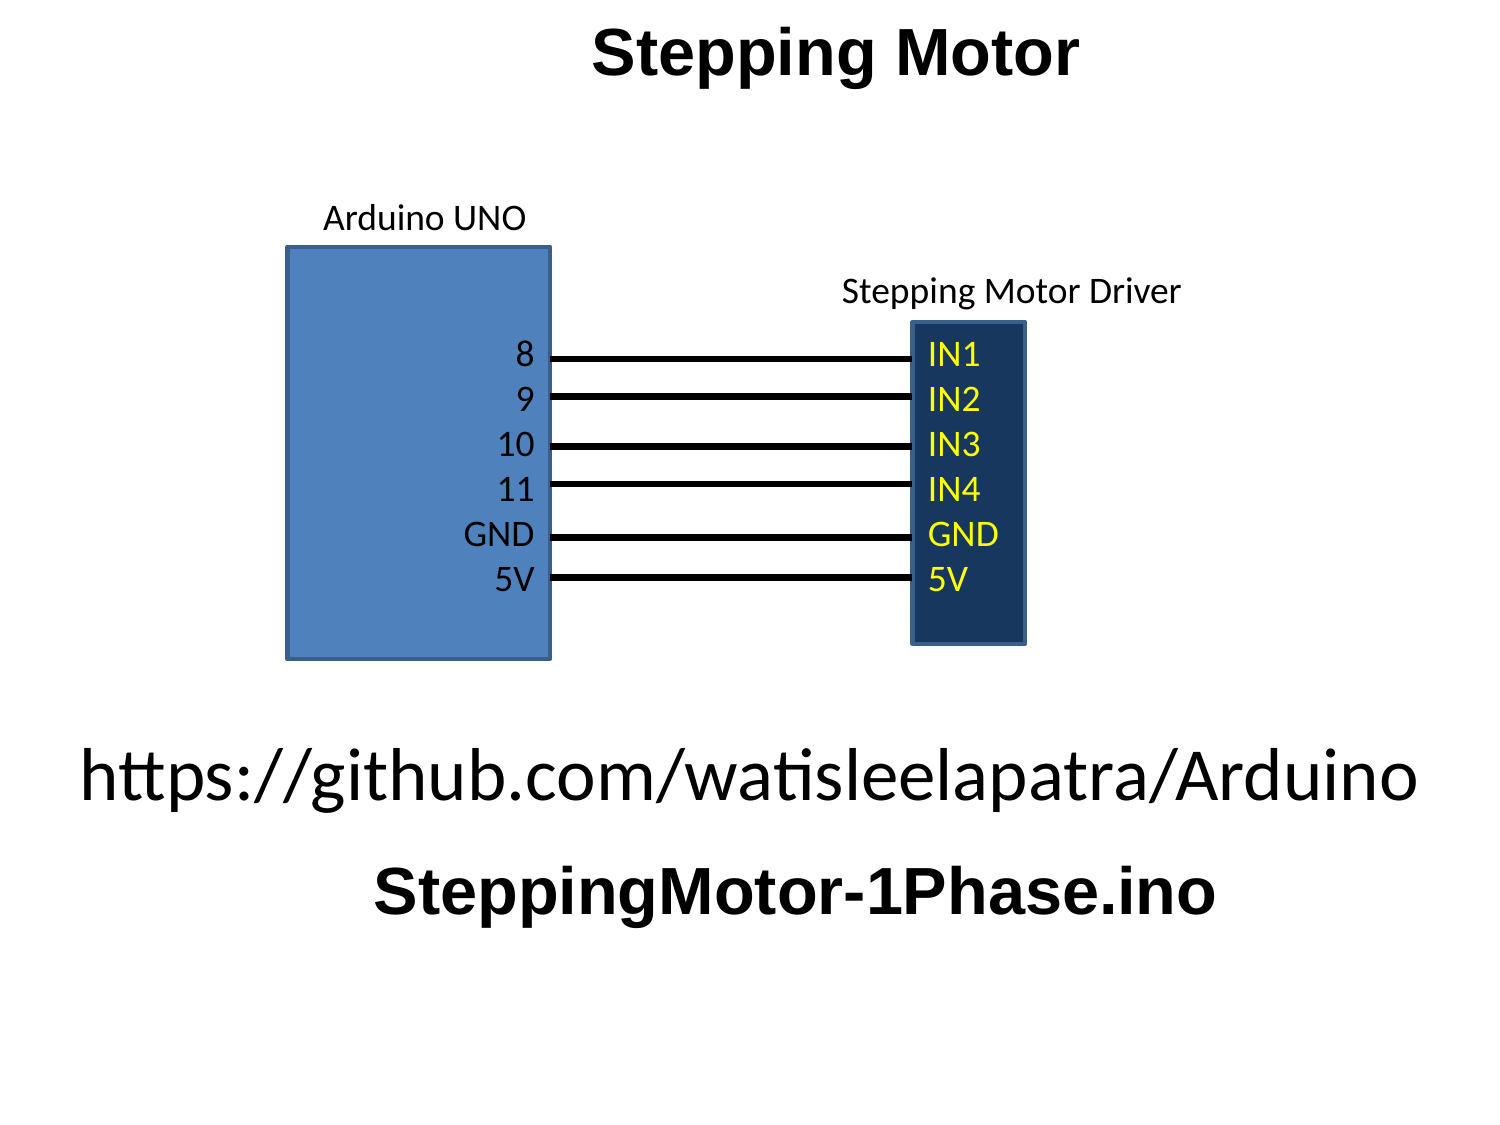

Stepping Motor
Arduino UNO

Stepping Motor Driver
8
9
10
11
GND
5V

IN1
IN2
IN3
IN4
GND
5V
https://github.com/watisleelapatra/Arduino
SteppingMotor-1Phase.ino